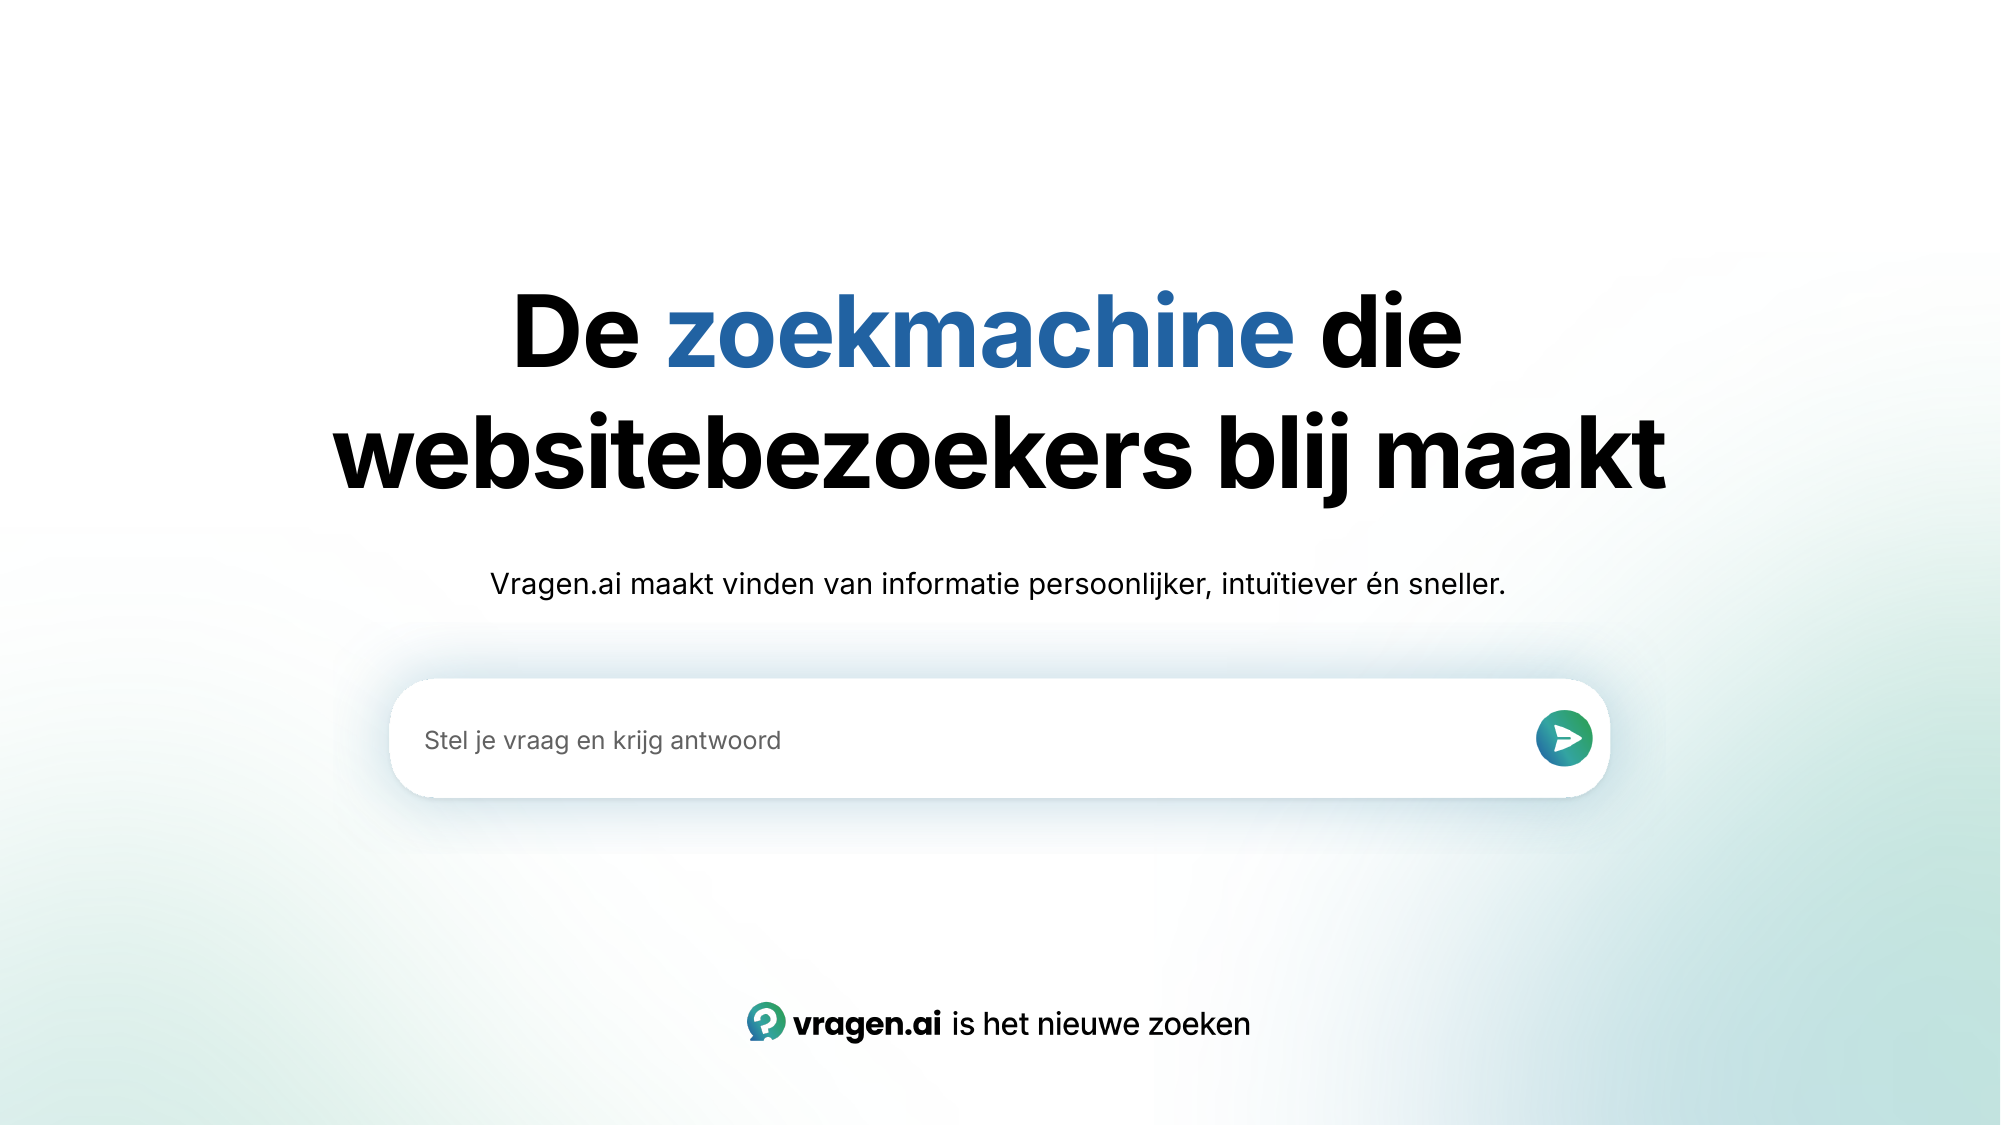

# De zoekmachine die websitebezoekers blij maakt
Vragen.ai maakt vinden van informatie persoonlijker, intuïtiever én sneller.
Stel je vraag en krijg antwoord